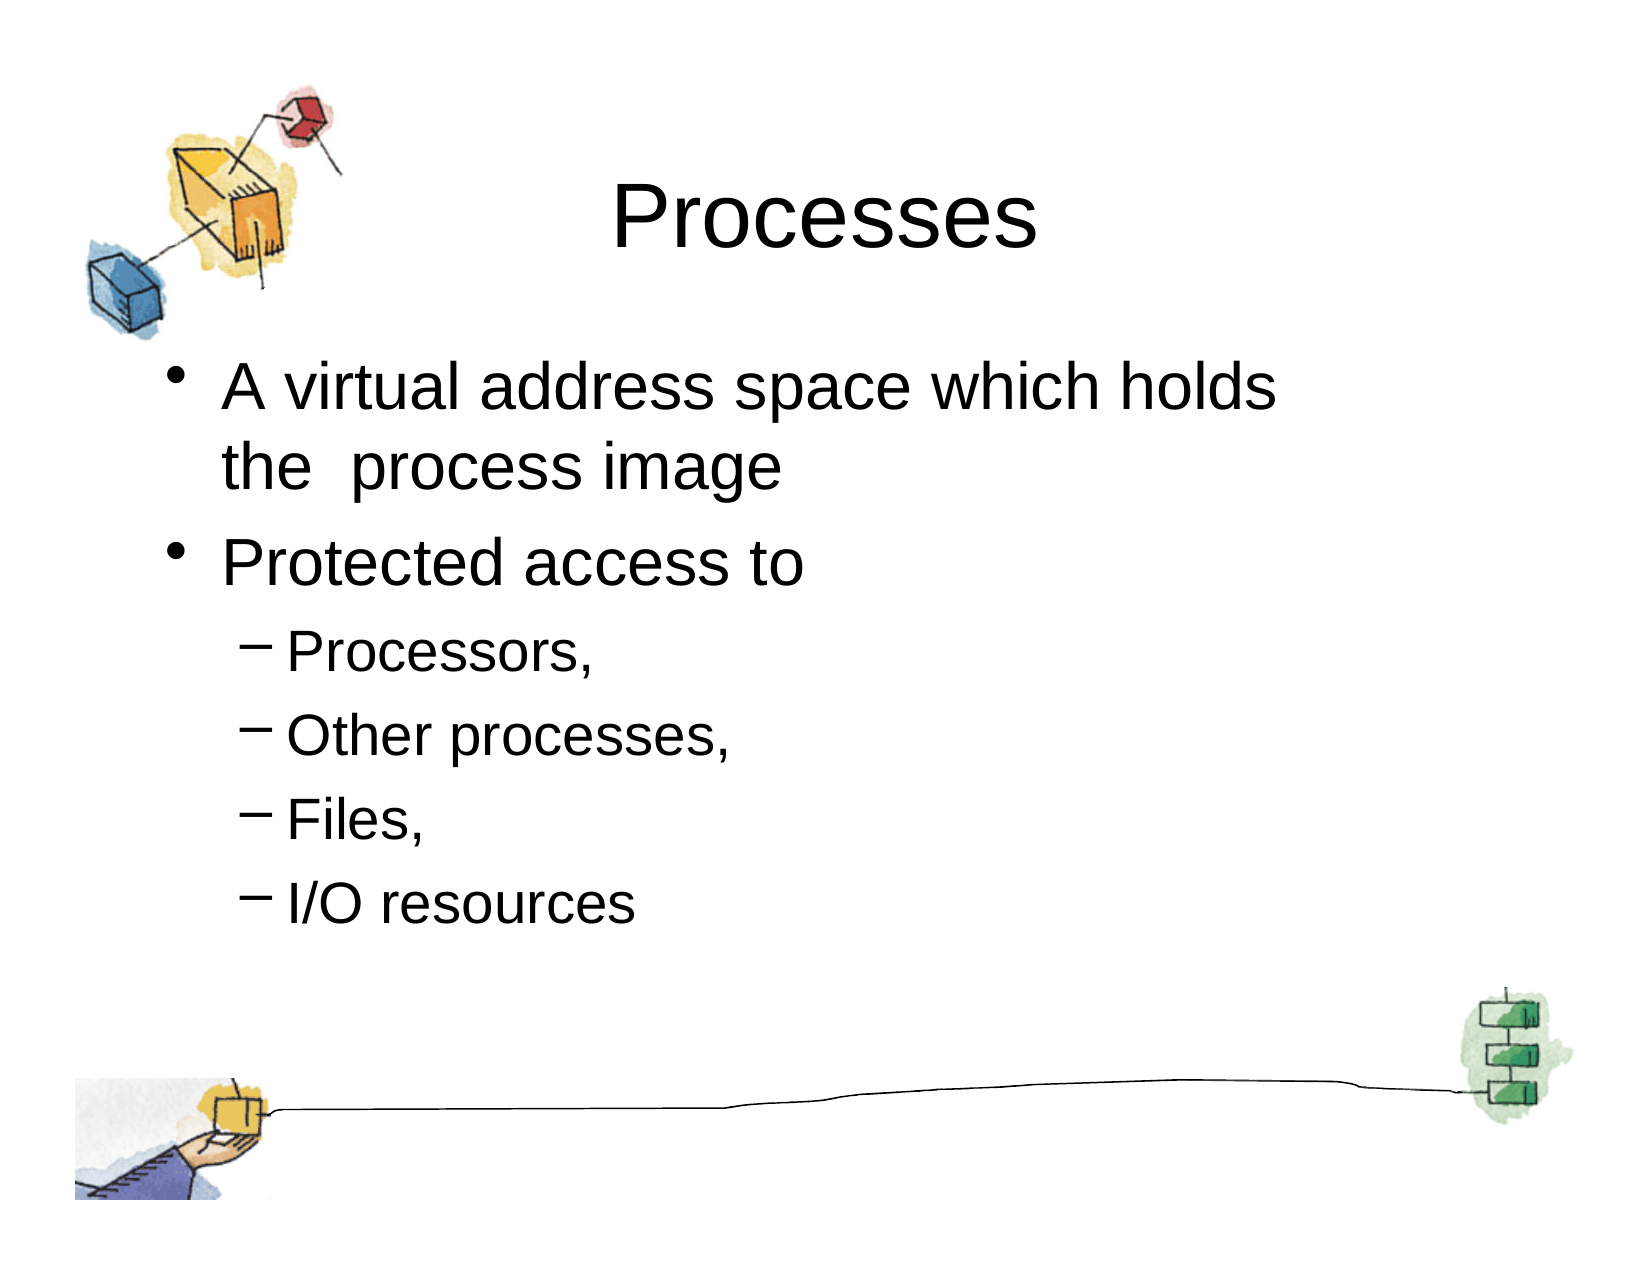

# Processes
A virtual address space which holds the  process image
Protected access to
Processors,
Other processes,
Files,
I/O resources